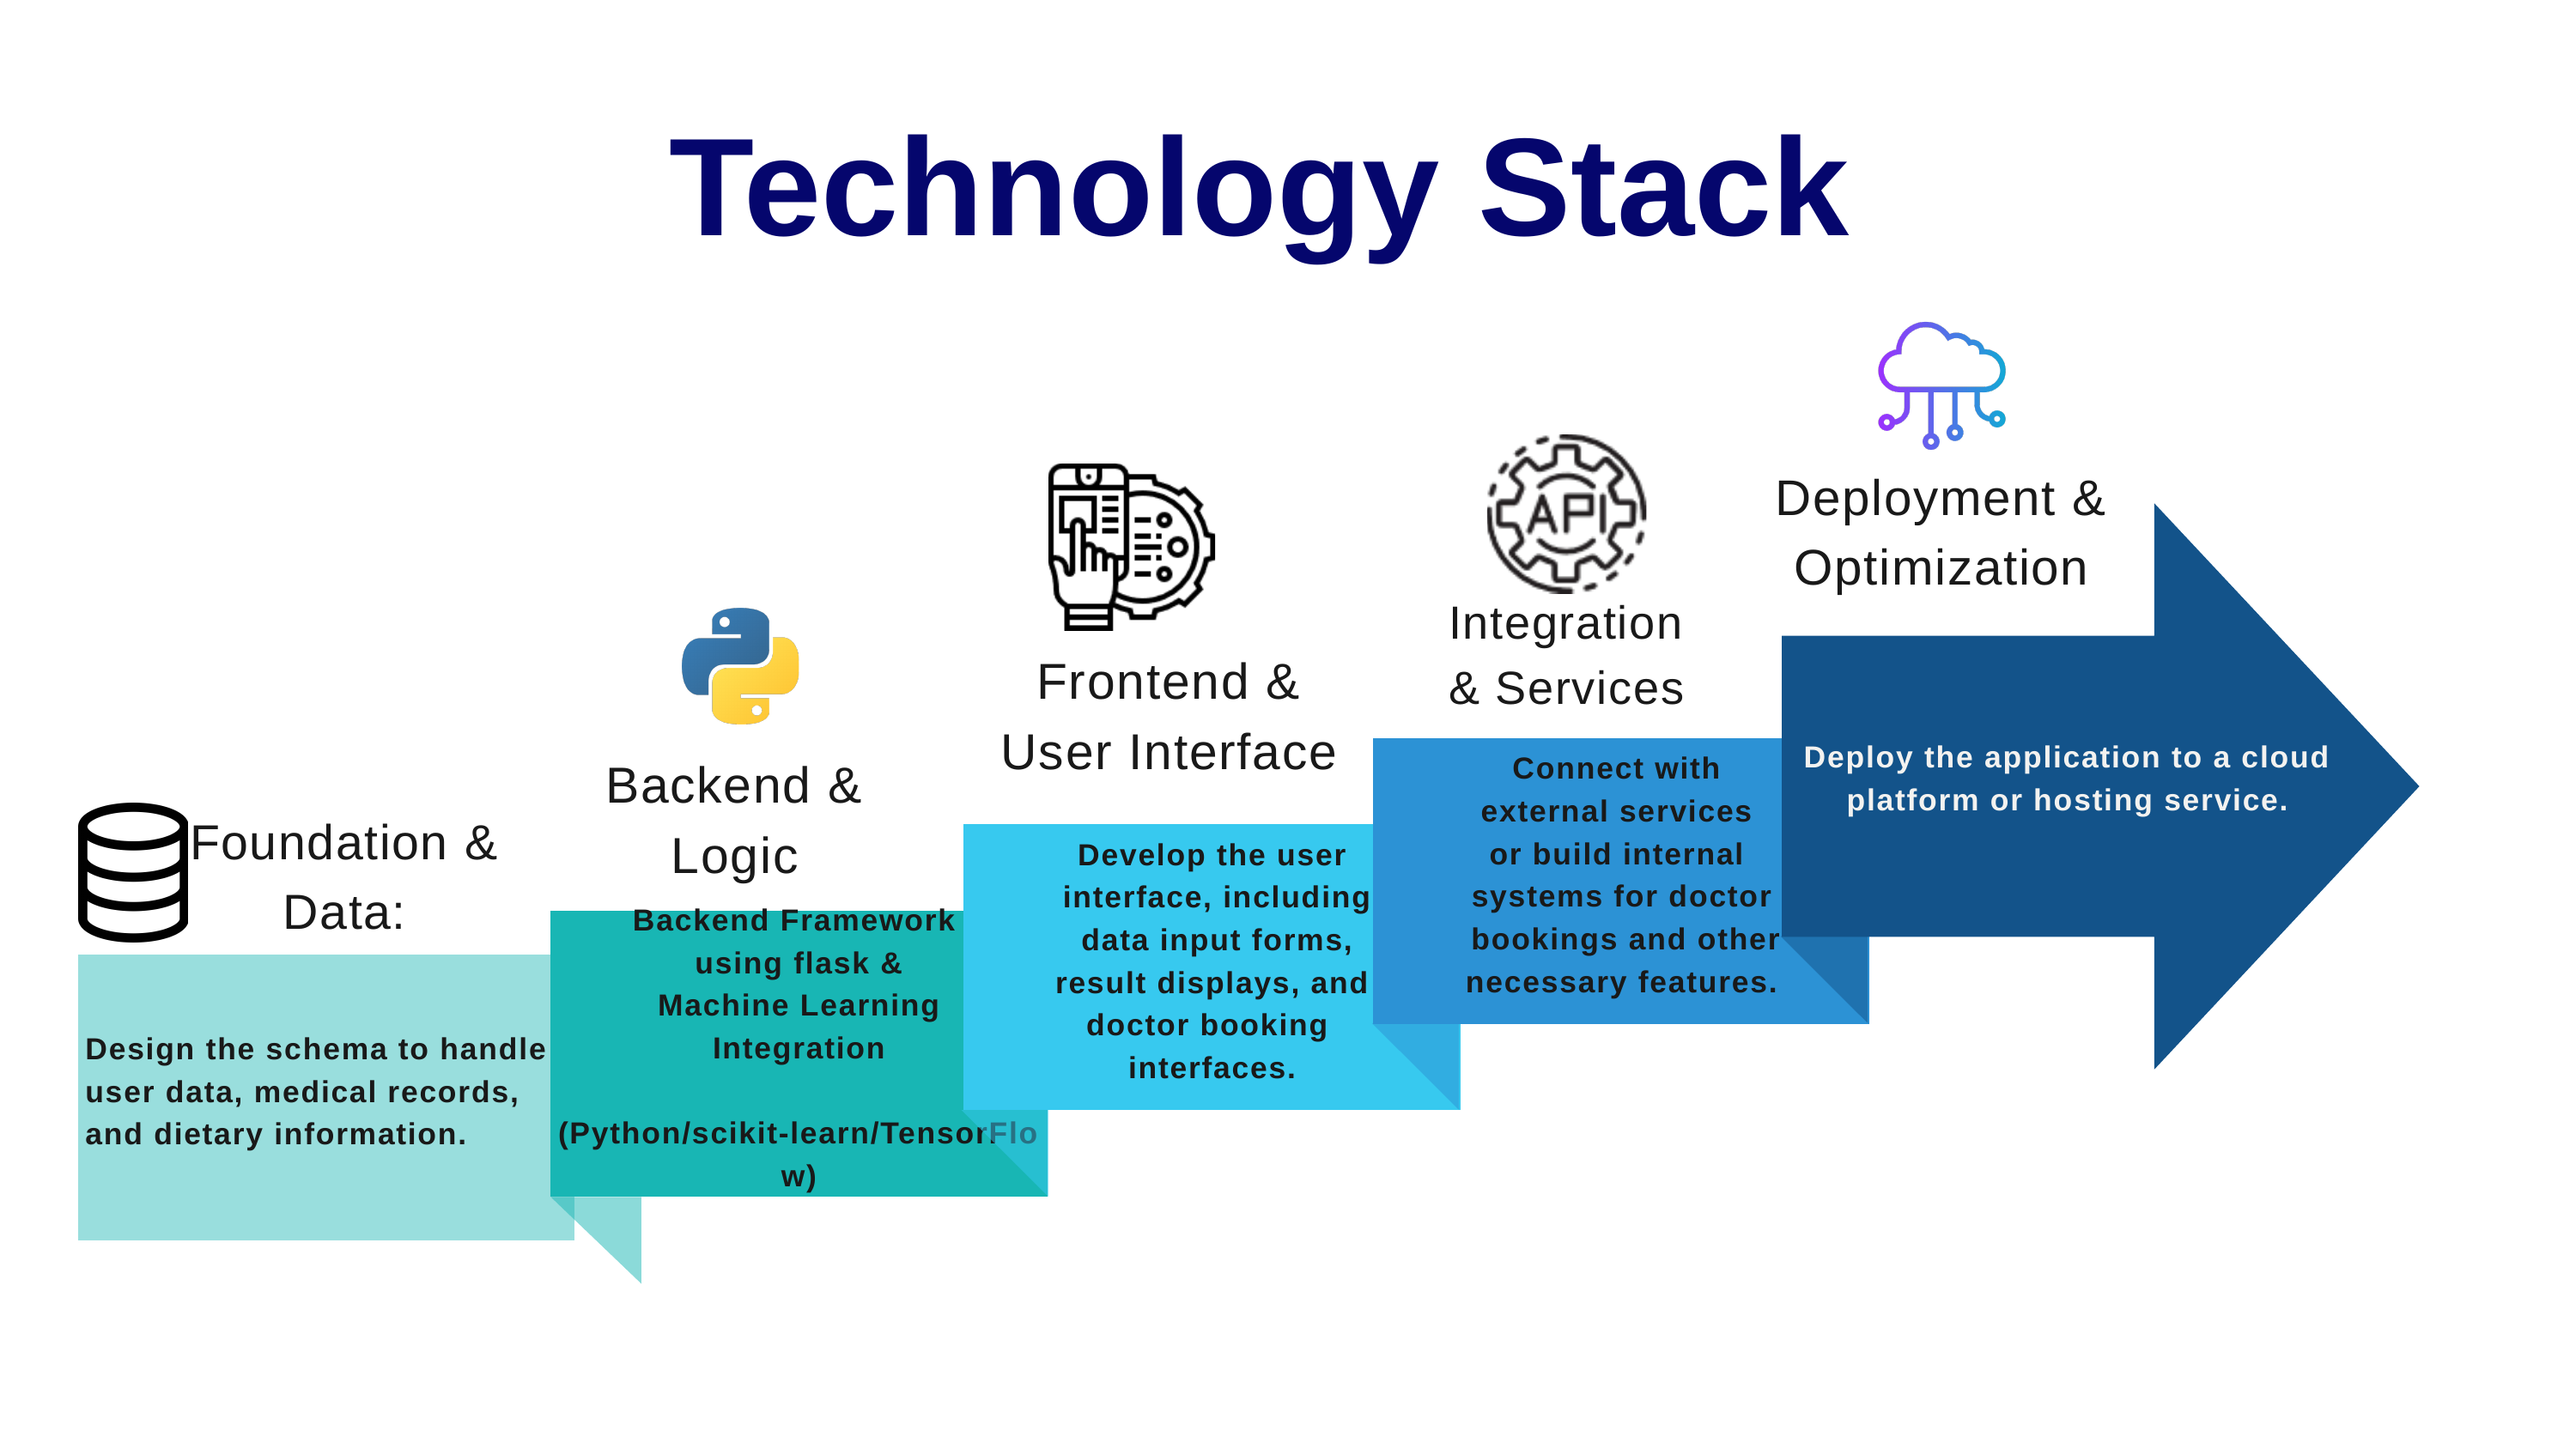

Technology Stack

Deployment & Optimization

Deploy the application to a cloud platform or hosting service.
Integration & Services

Frontend & User Interface

Connect with
external services
or build internal
systems for doctor
 bookings and other necessary features.
Backend & Logic
Foundation & Data:

Develop the user
 interface, including
 data input forms,
 result displays, and
doctor booking
interfaces.

Backend Framework
using flask &
 Machine Learning
Integration
 (Python/scikit-learn/TensorFlow)

Design the schema to handle user data, medical records, and dietary information.